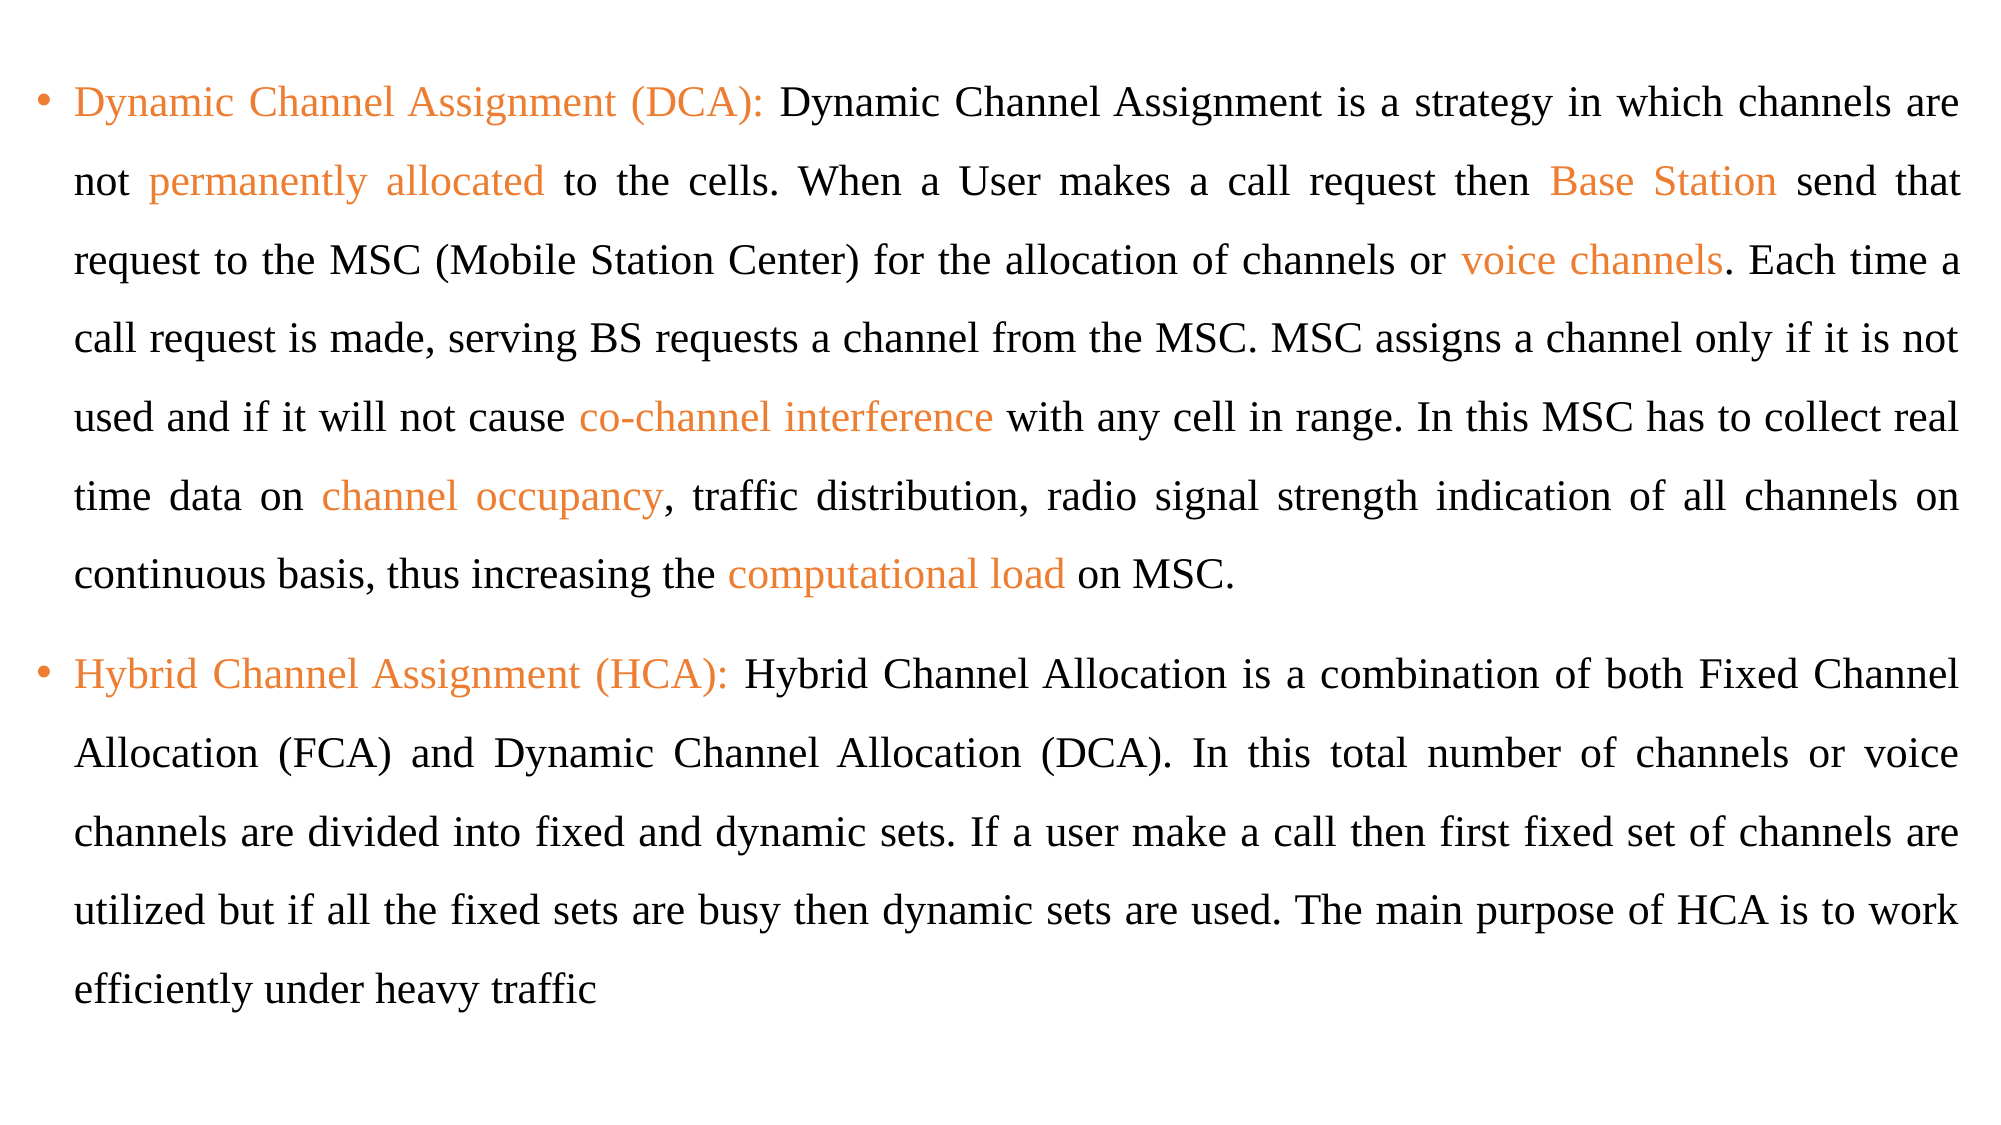

Dynamic Channel Assignment (DCA): Dynamic Channel Assignment is a strategy in which channels are not permanently allocated to the cells. When a User makes a call request then Base Station send that request to the MSC (Mobile Station Center) for the allocation of channels or voice channels. Each time a call request is made, serving BS requests a channel from the MSC. MSC assigns a channel only if it is not used and if it will not cause co‐channel interference with any cell in range. In this MSC has to collect real time data on channel occupancy, traffic distribution, radio signal strength indication of all channels on continuous basis, thus increasing the computational load on MSC.
Hybrid Channel Assignment (HCA): Hybrid Channel Allocation is a combination of both Fixed Channel Allocation (FCA) and Dynamic Channel Allocation (DCA). In this total number of channels or voice channels are divided into fixed and dynamic sets. If a user make a call then first fixed set of channels are utilized but if all the fixed sets are busy then dynamic sets are used. The main purpose of HCA is to work efficiently under heavy traffic